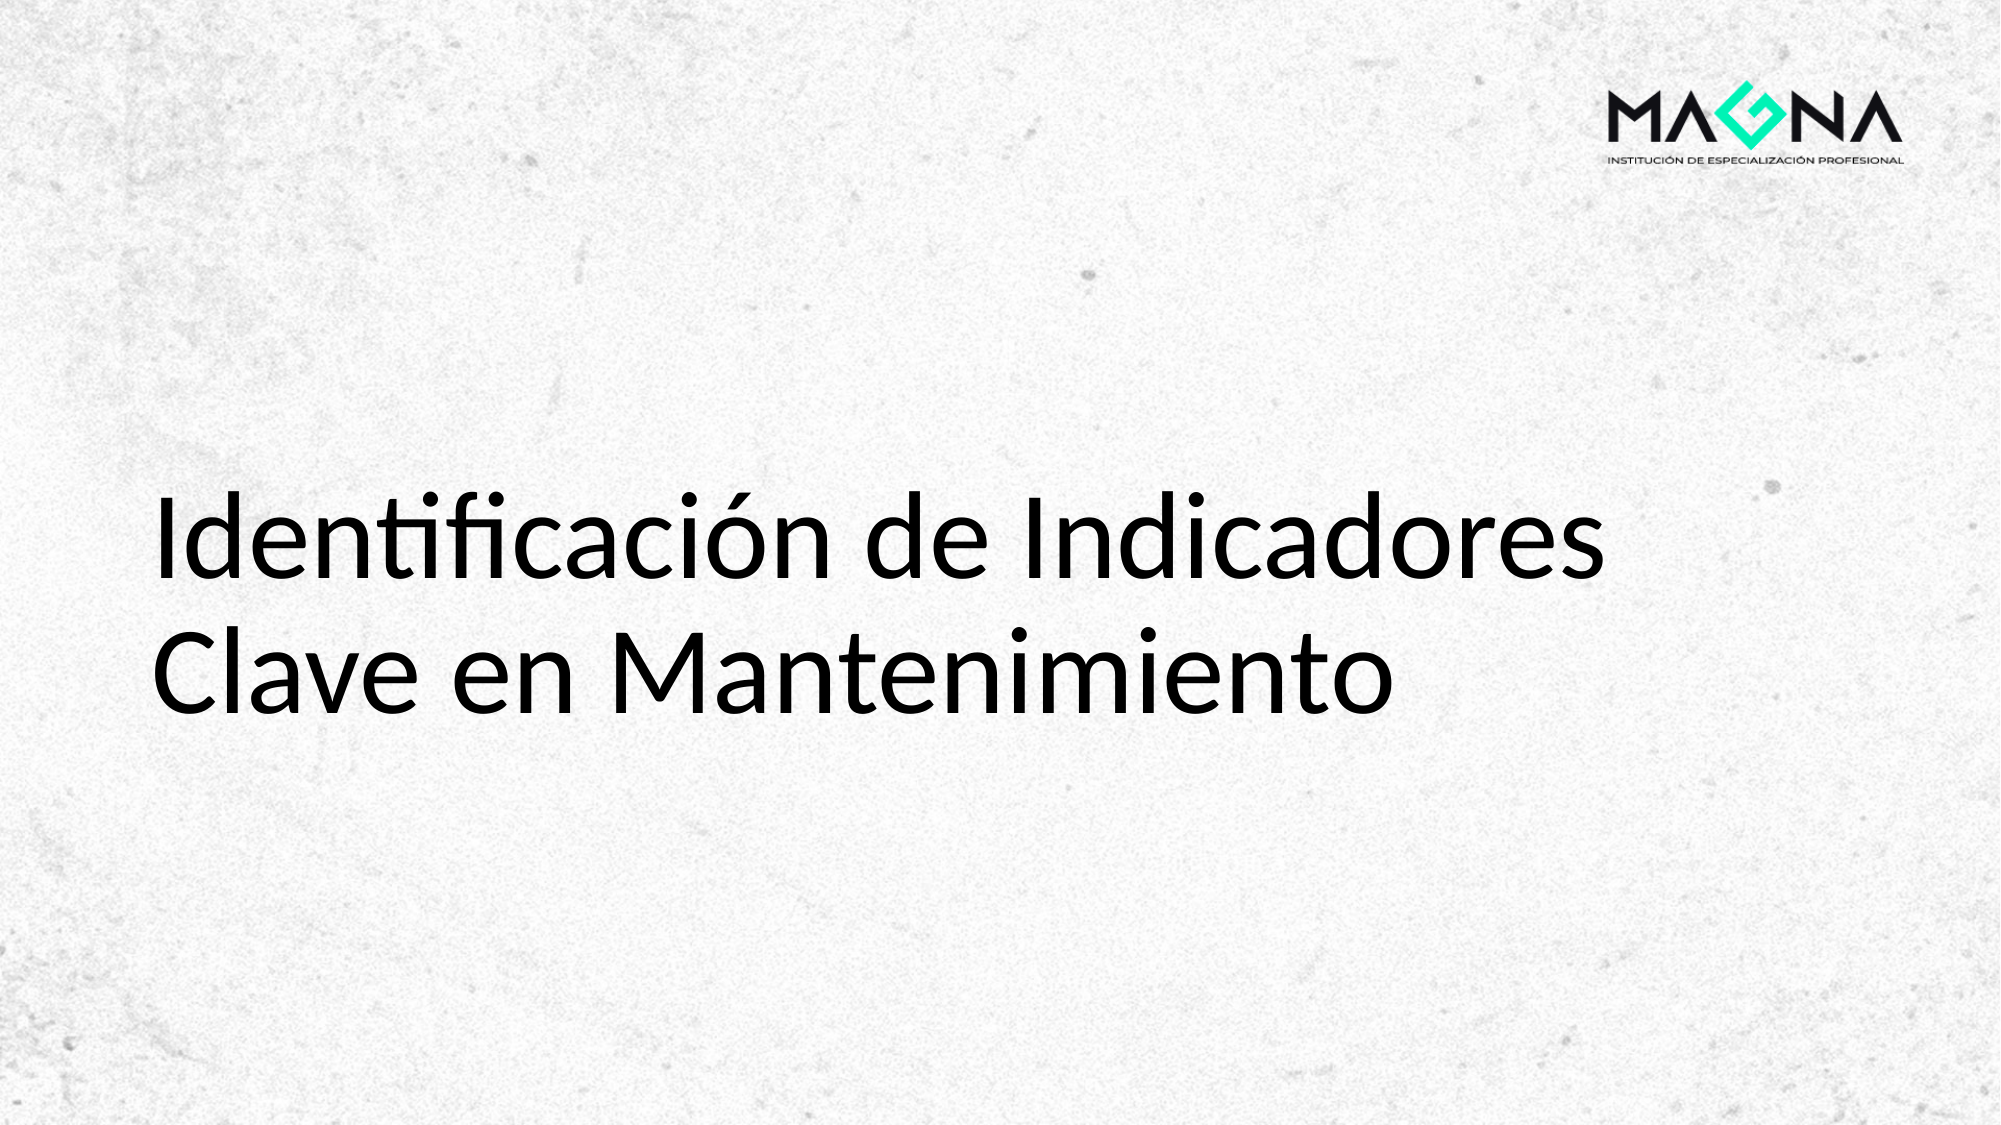

# Identificación de Indicadores Clave en Mantenimiento